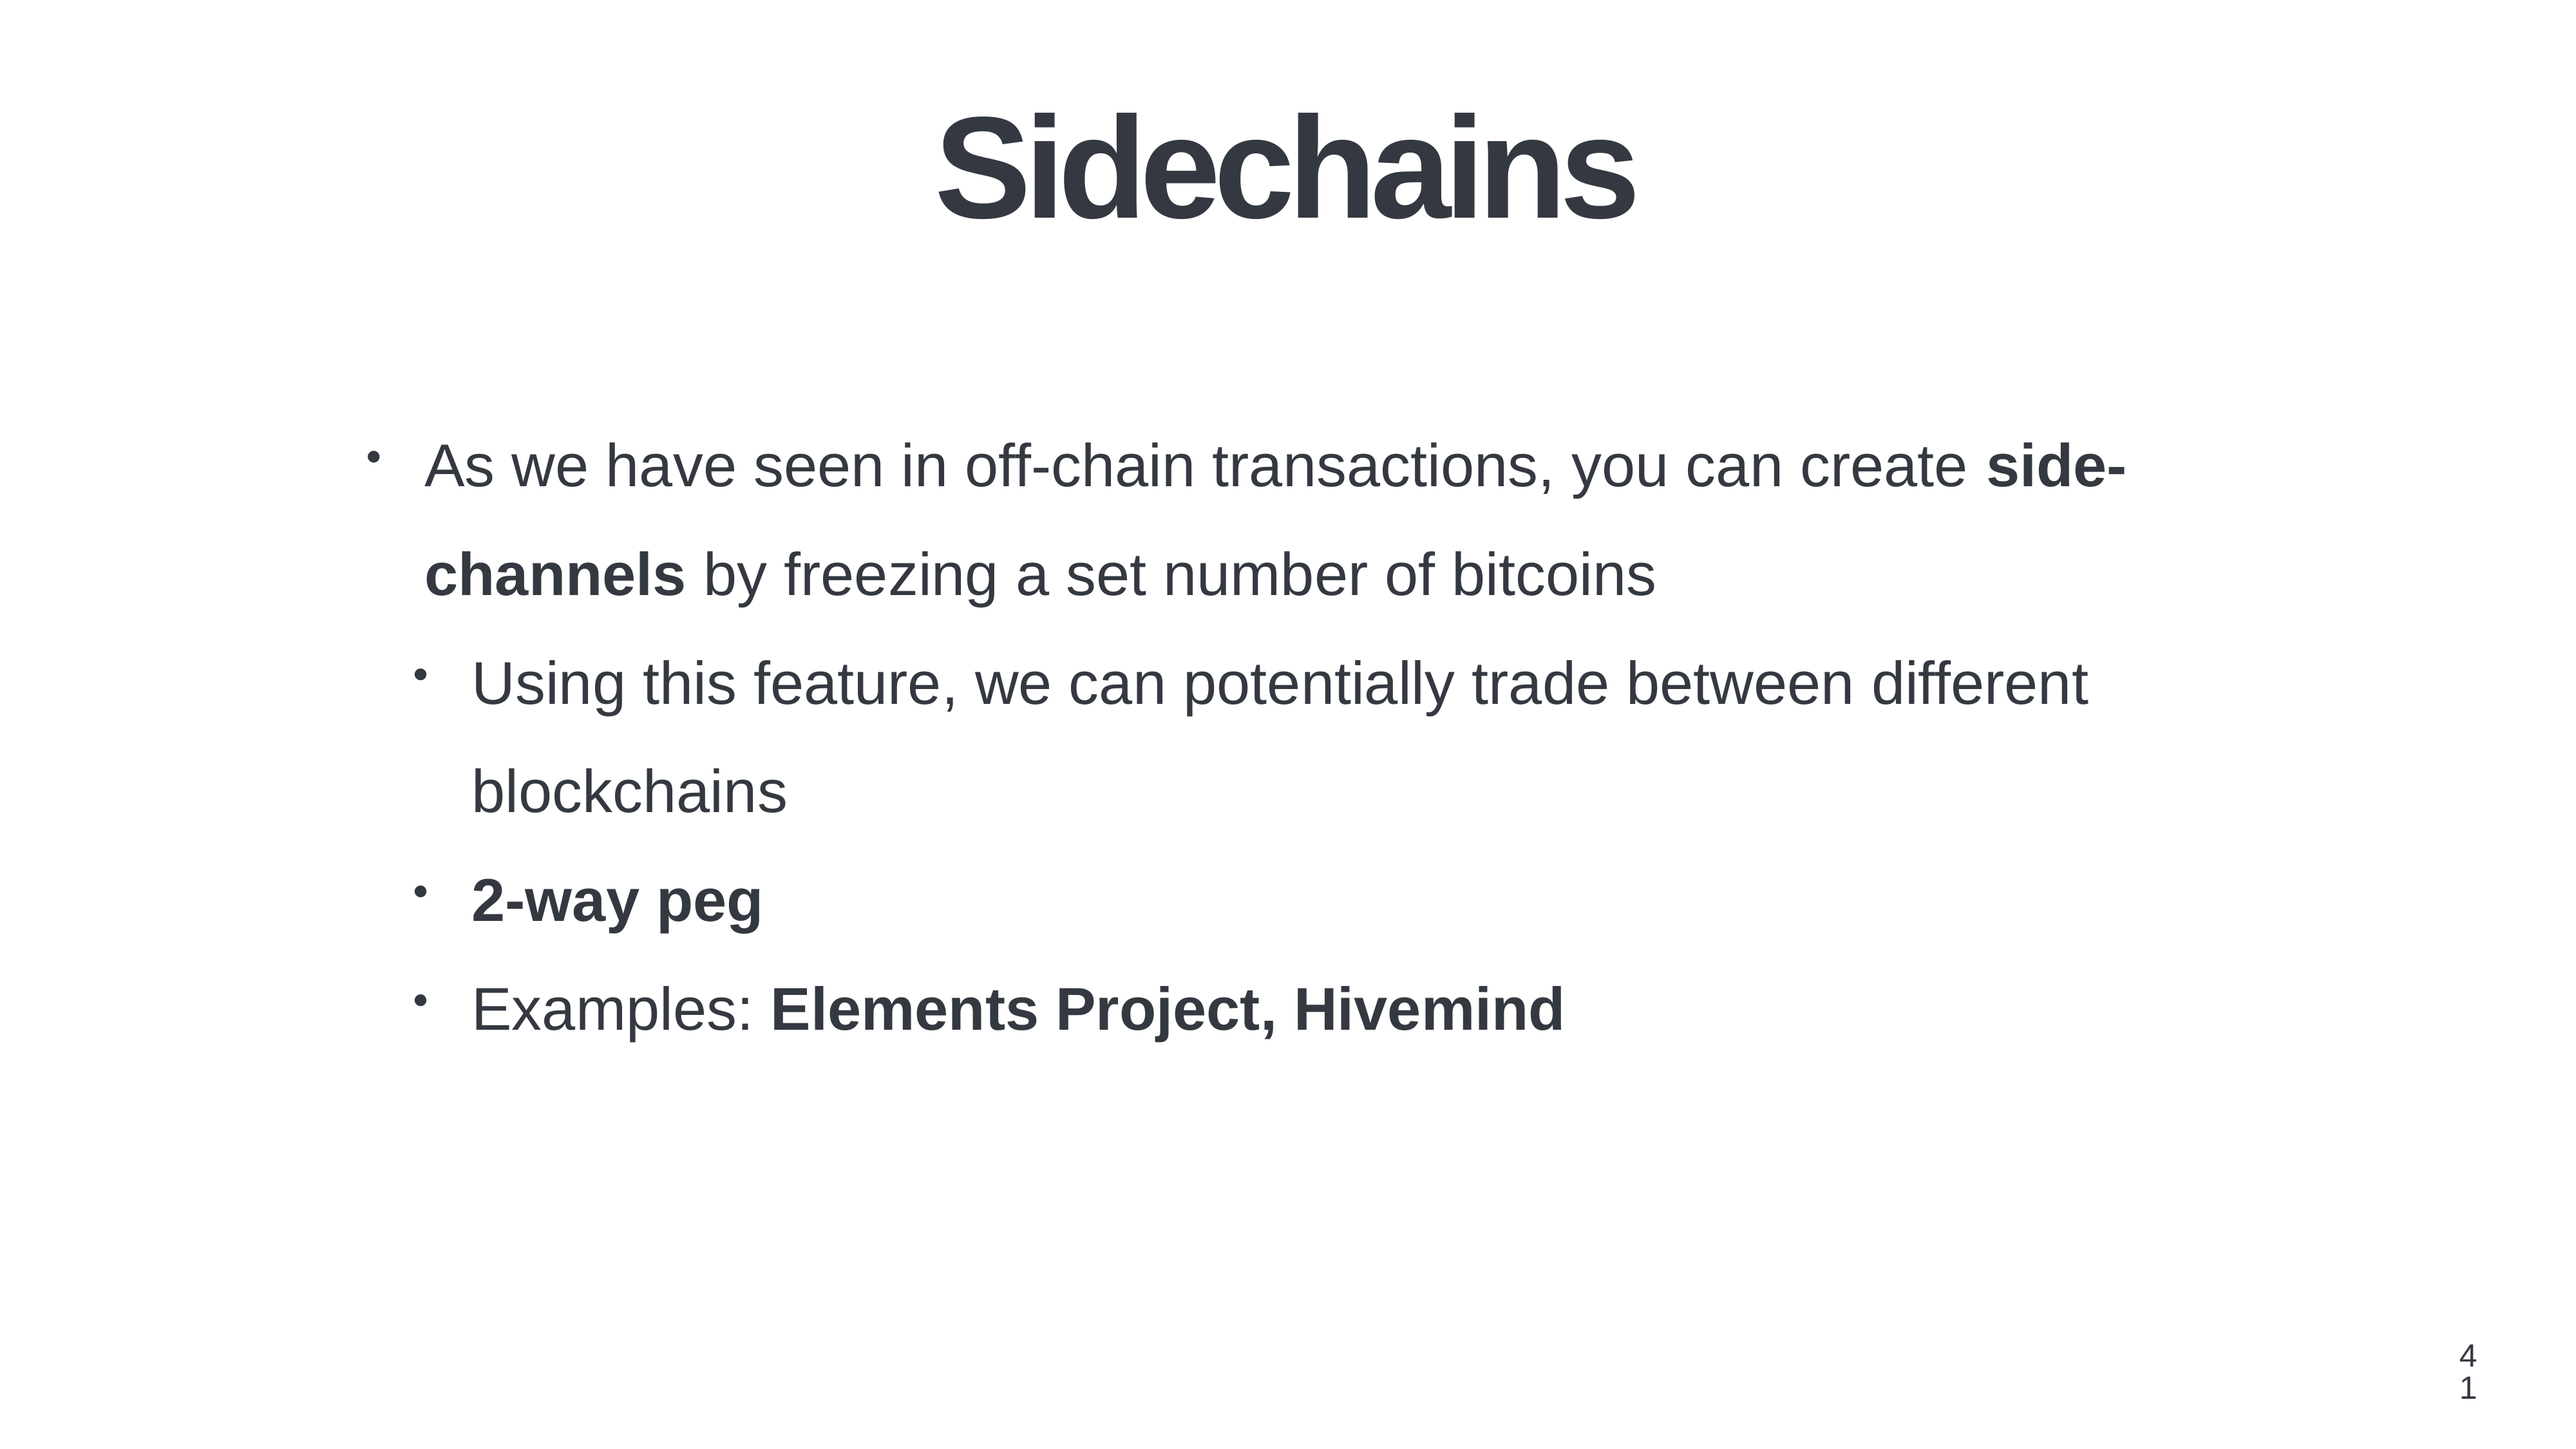

# Sidechains
As we have seen in off-chain transactions, you can create side-channels by freezing a set number of bitcoins
Using this feature, we can potentially trade between different blockchains
2-way peg
Examples: Elements Project, Hivemind
41